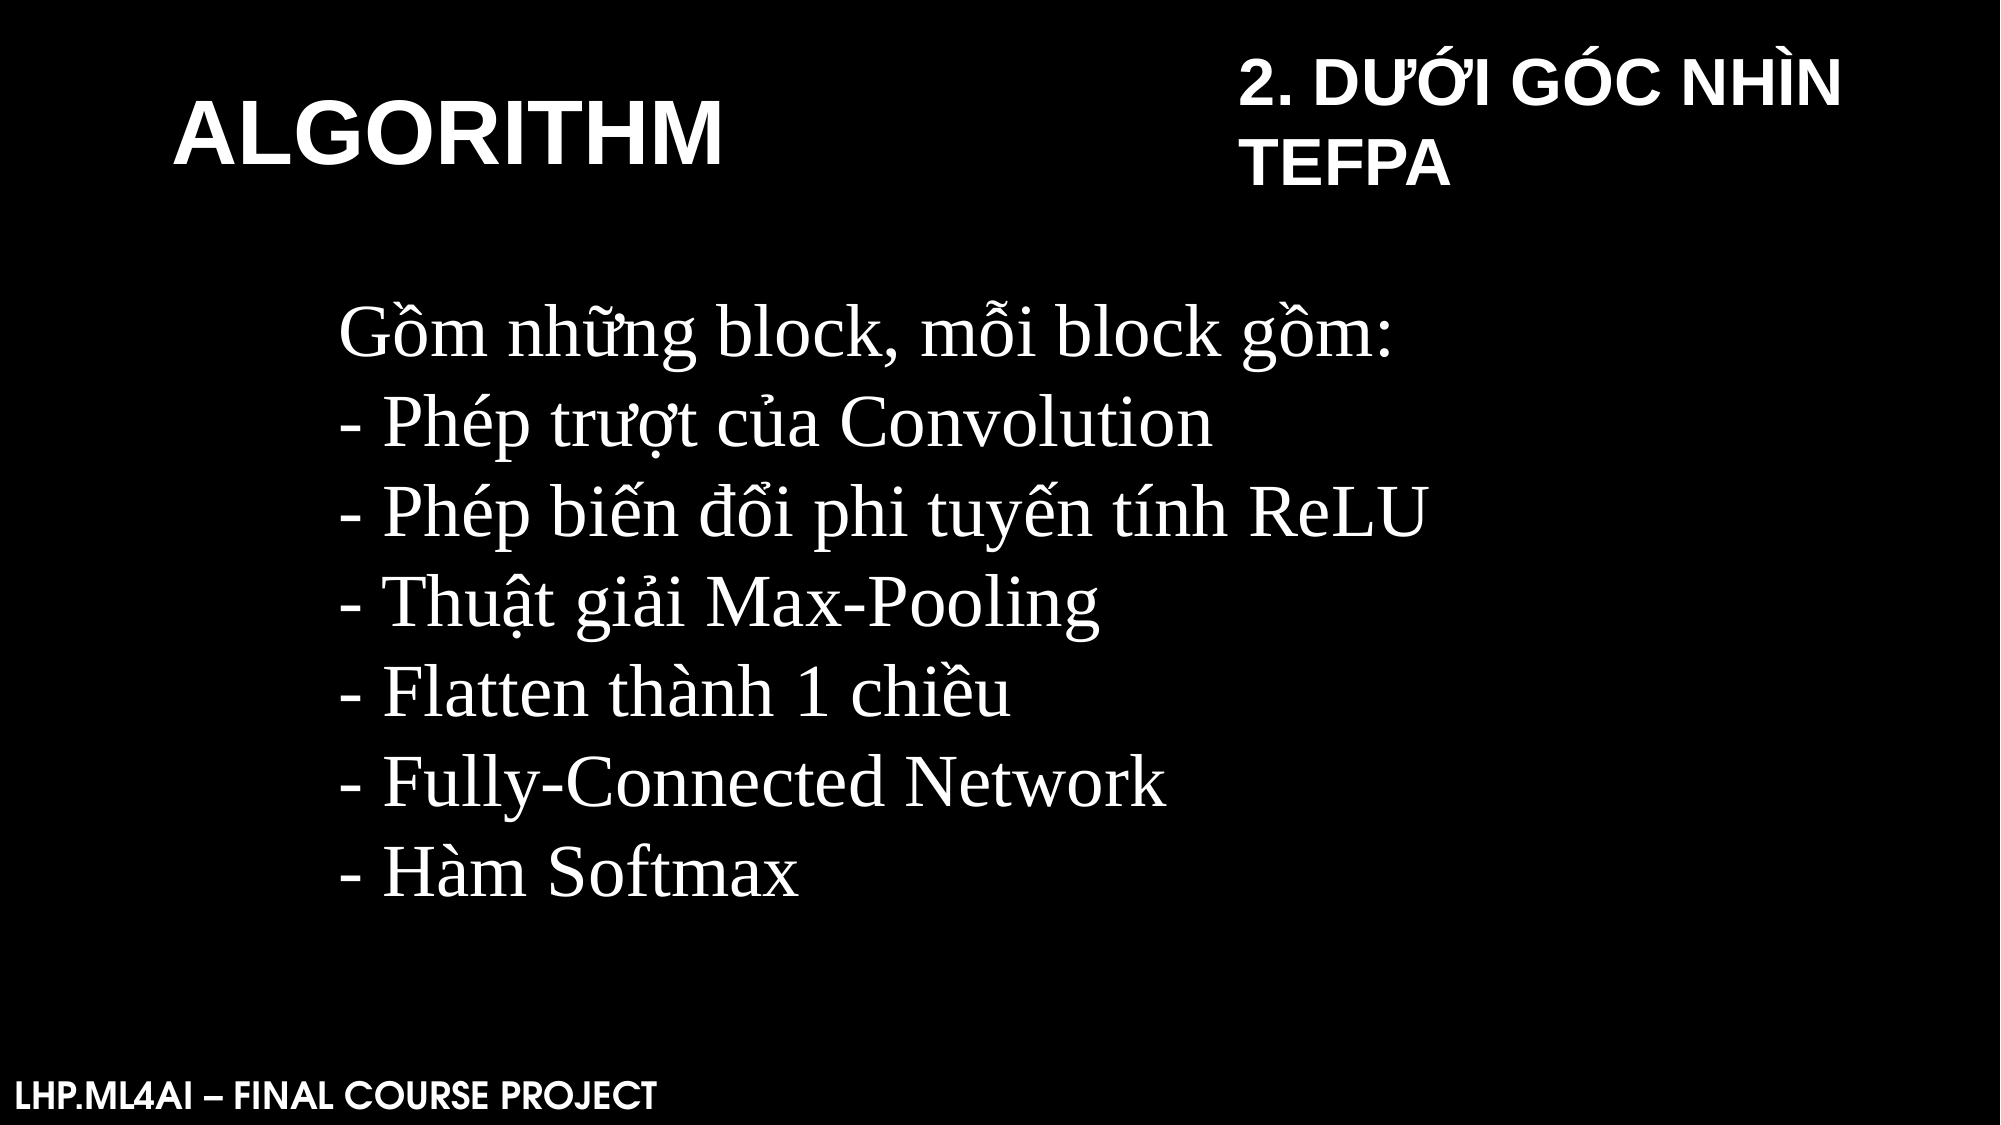

# 2. DƯỚI GÓC NHÌN TEFPA
ALGORITHM
Gồm những block, mỗi block gồm:
- Phép trượt của Convolution
- Phép biến đổi phi tuyến tính ReLU
- Thuật giải Max-Pooling
- Flatten thành 1 chiều
- Fully-Connected Network
- Hàm Softmax

LHP.ML4AI – FINAL COURSE PROJECT